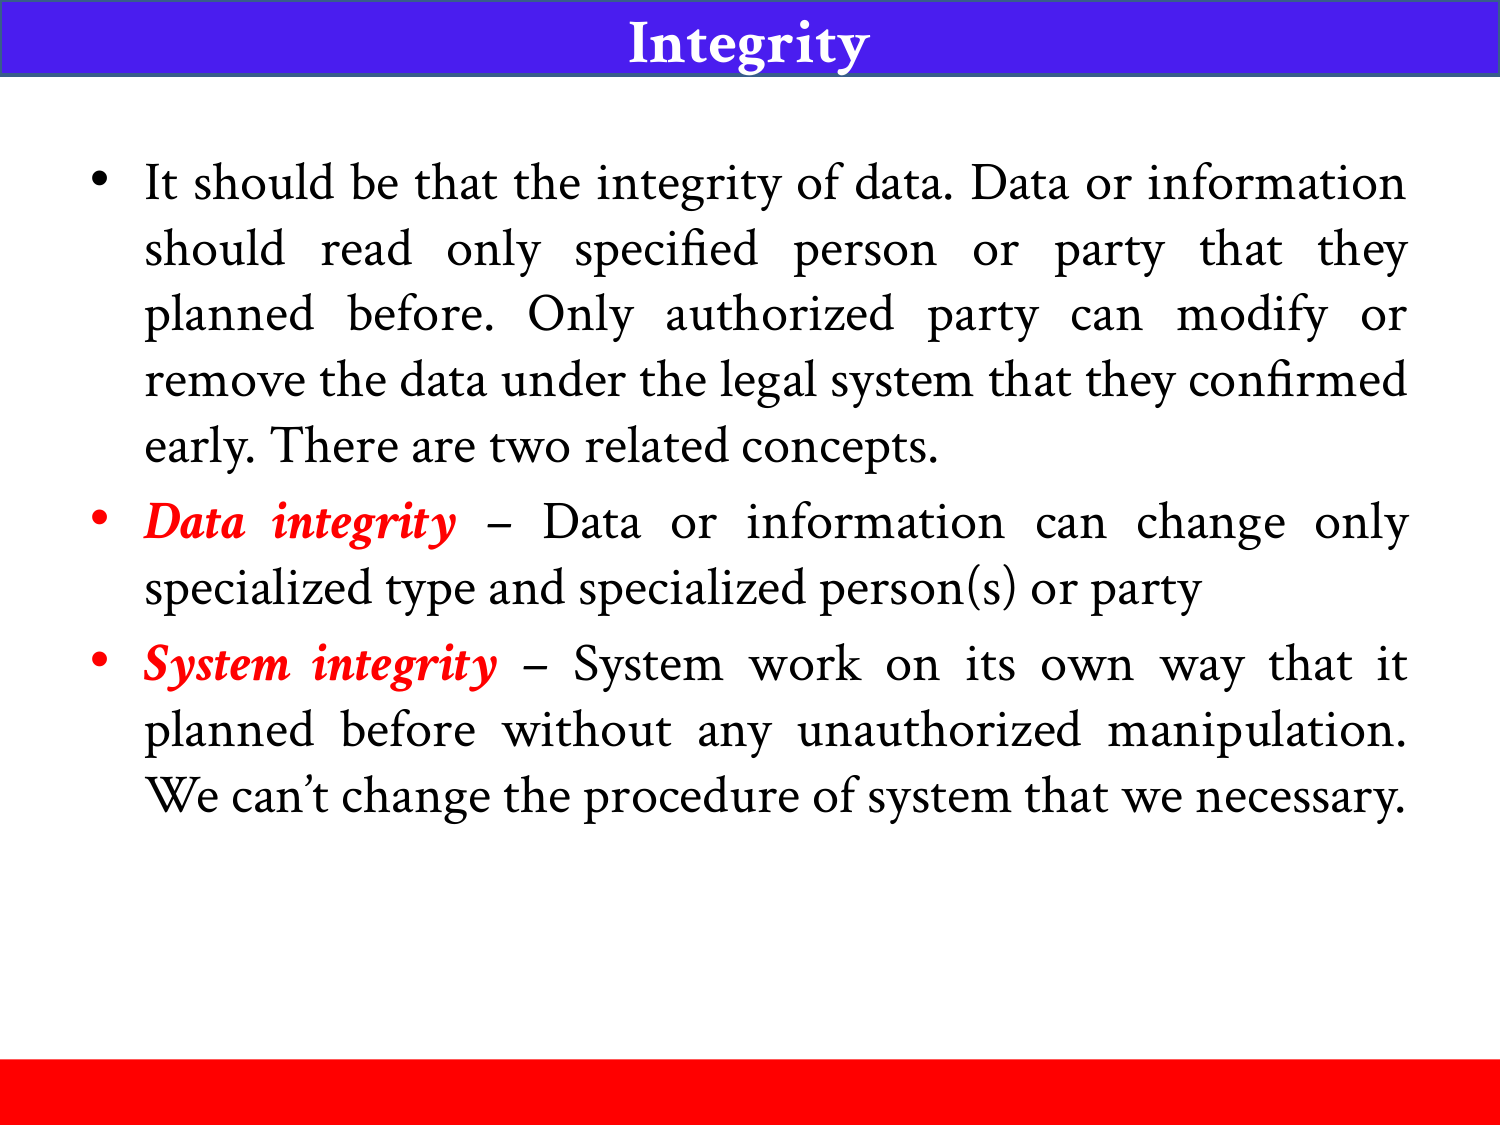

Integrity
It should be that the integrity of data. Data or information should read only specified person or party that they planned before. Only authorized party can modify or remove the data under the legal system that they confirmed early. There are two related concepts.
Data integrity – Data or information can change only specialized type and specialized person(s) or party
System integrity – System work on its own way that it planned before without any unauthorized manipulation. We can’t change the procedure of system that we necessary.